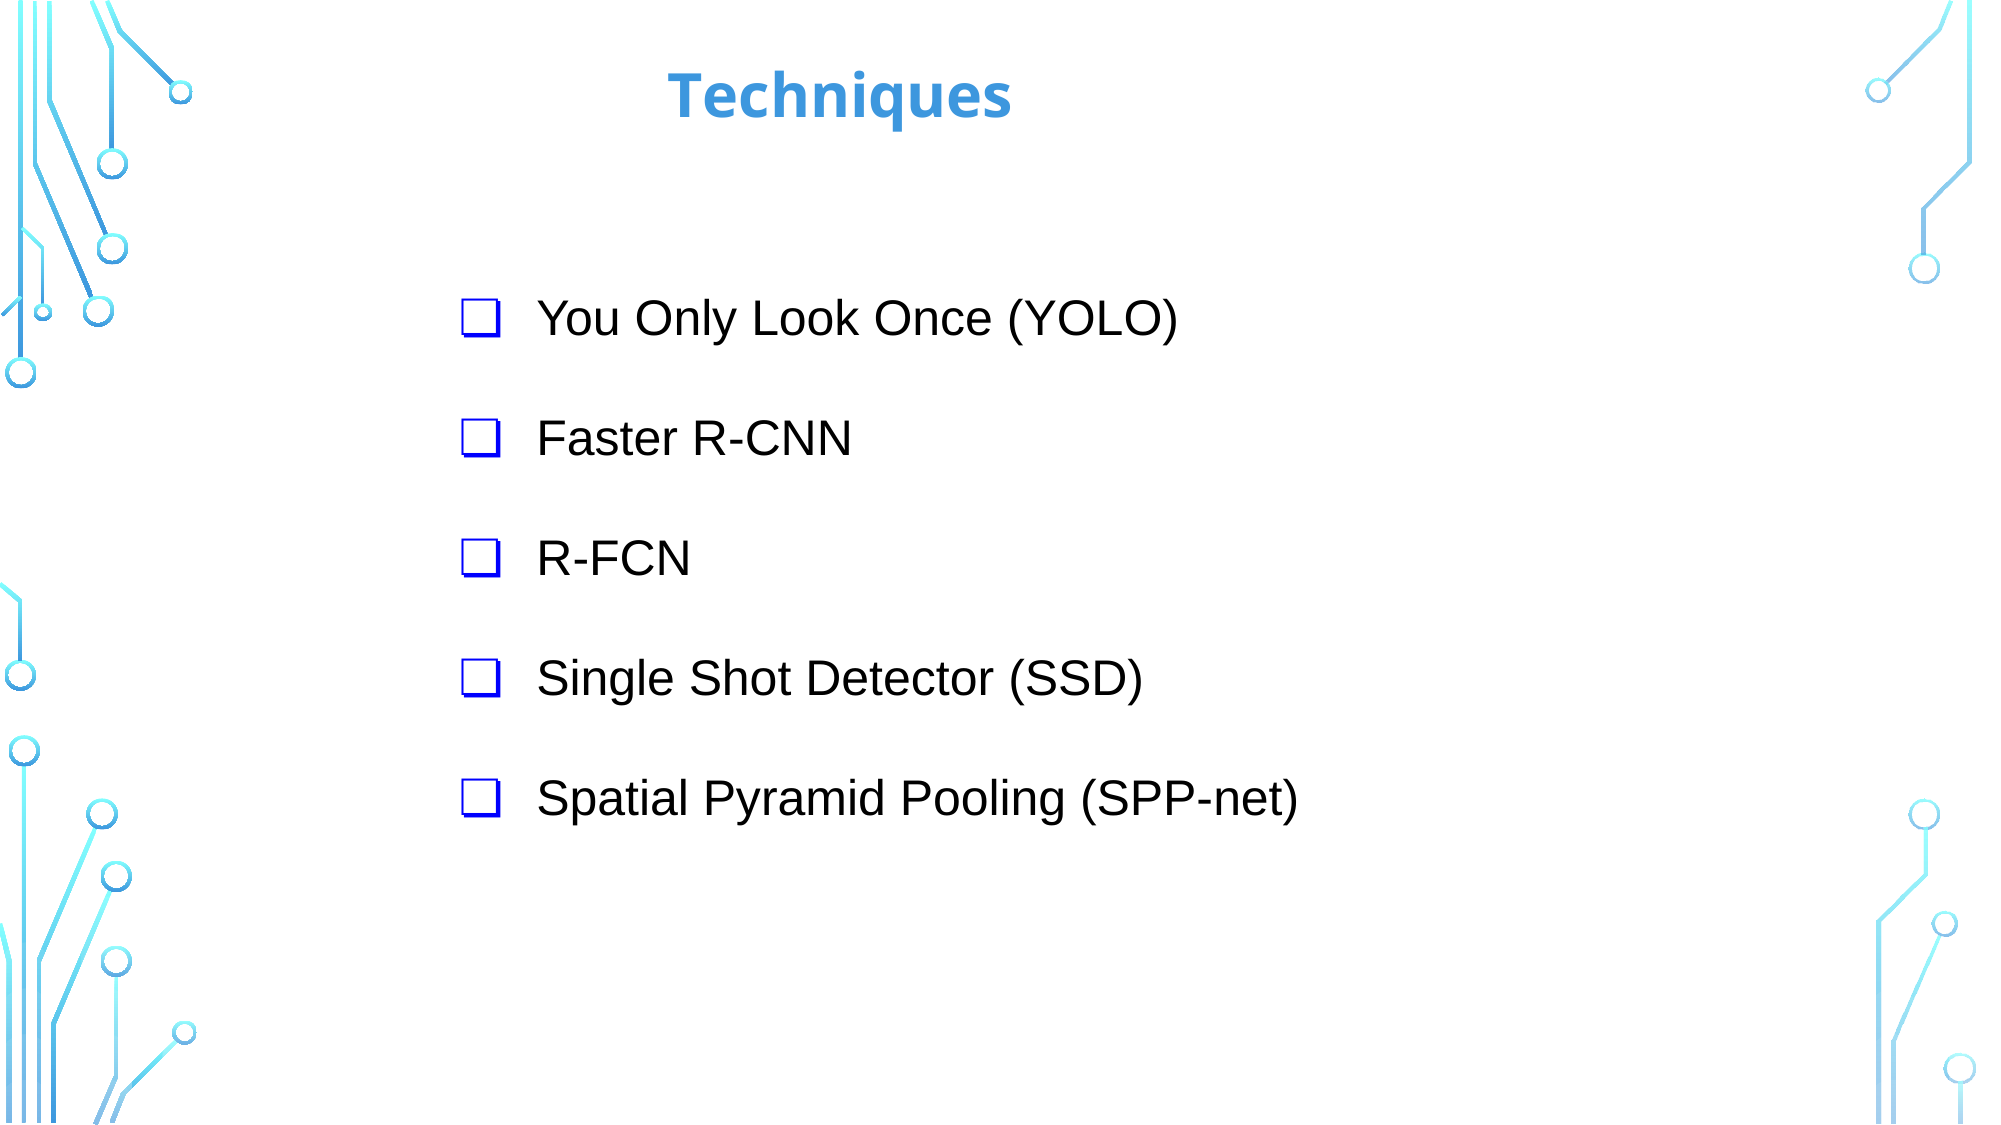

Techniques
You Only Look Once (YOLO)
Faster R-CNN
R-FCN
Single Shot Detector (SSD)
Spatial Pyramid Pooling (SPP-net)